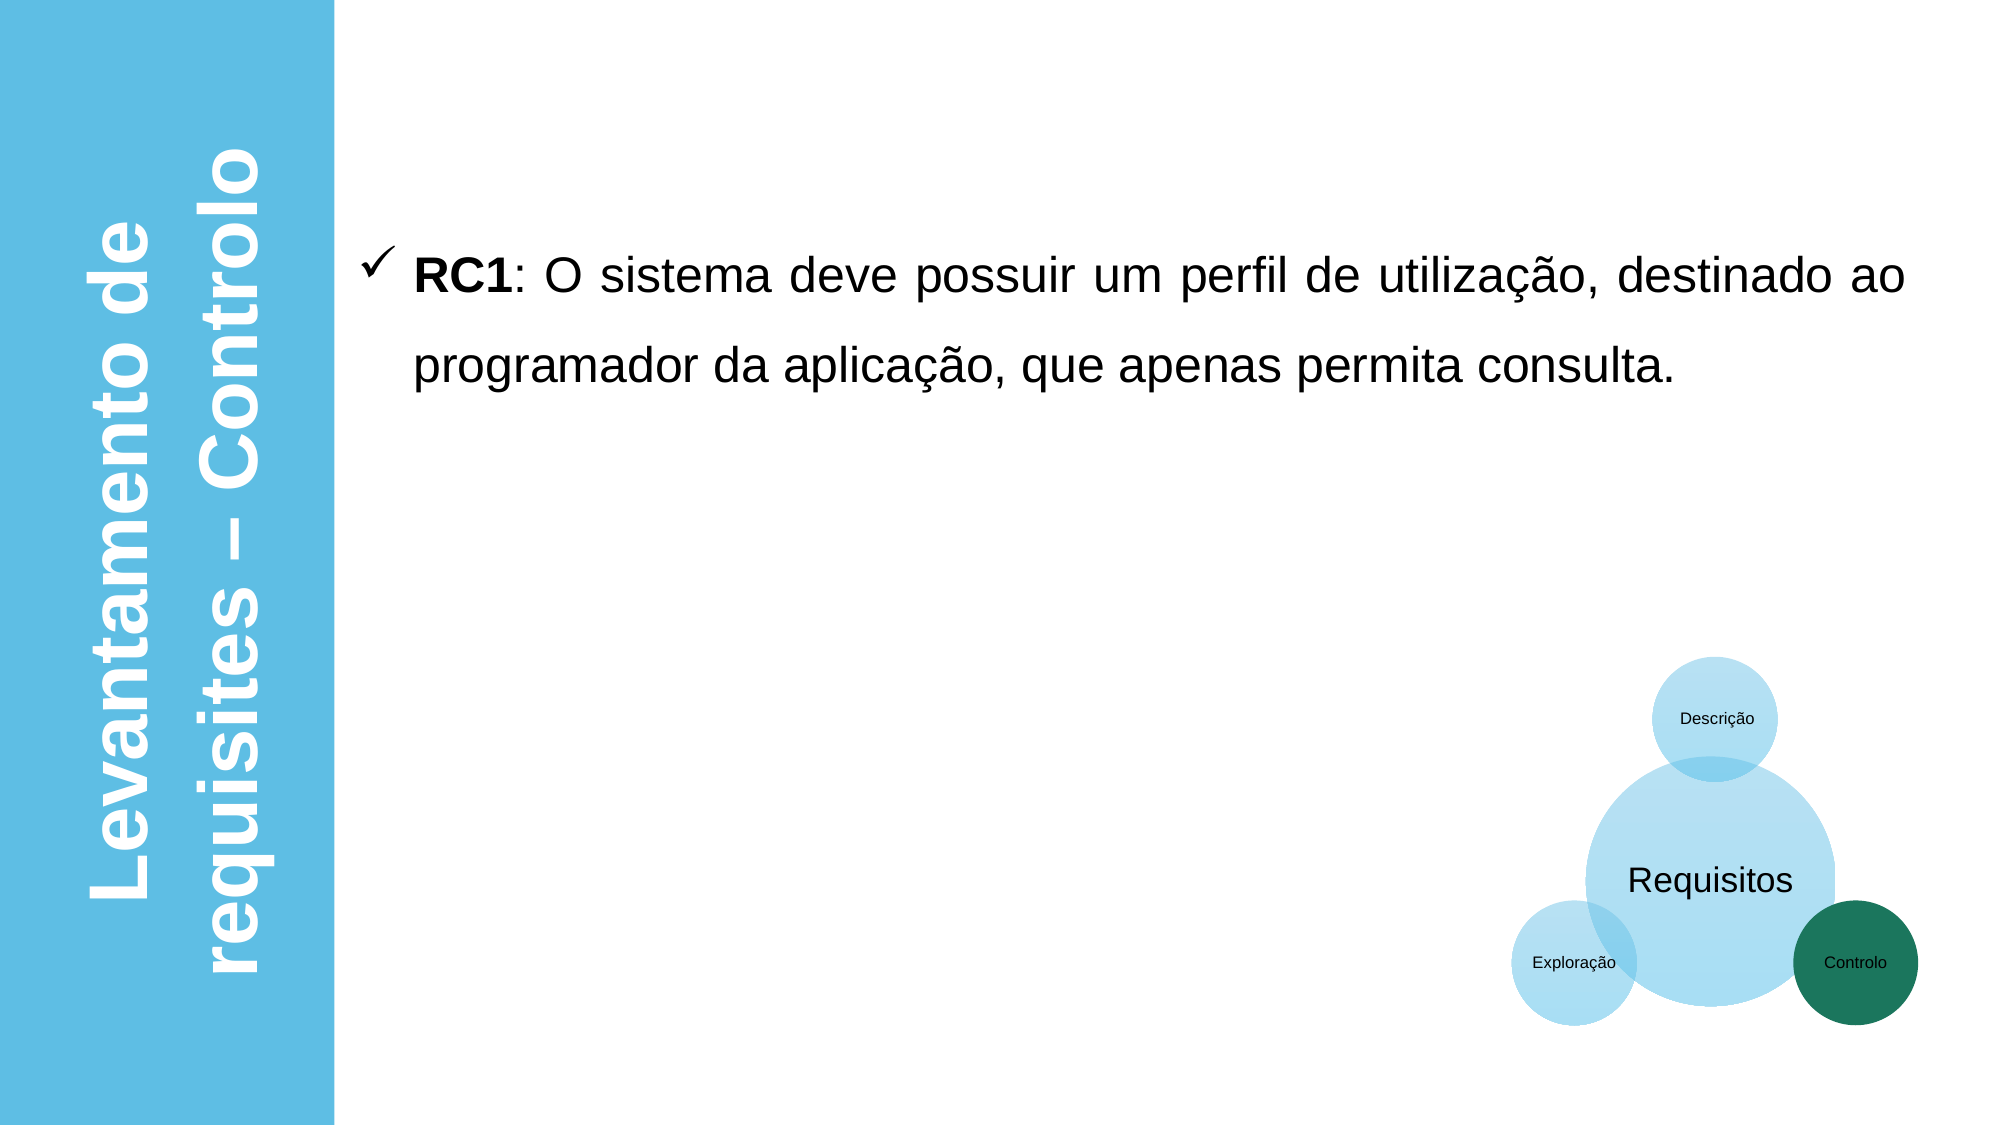

RC1: O sistema deve possuir um perfil de utilização, destinado ao programador da aplicação, que apenas permita consulta.
Levantamento de requisites – Controlo
Requisitos
 Descrição
Controlo
Exploração